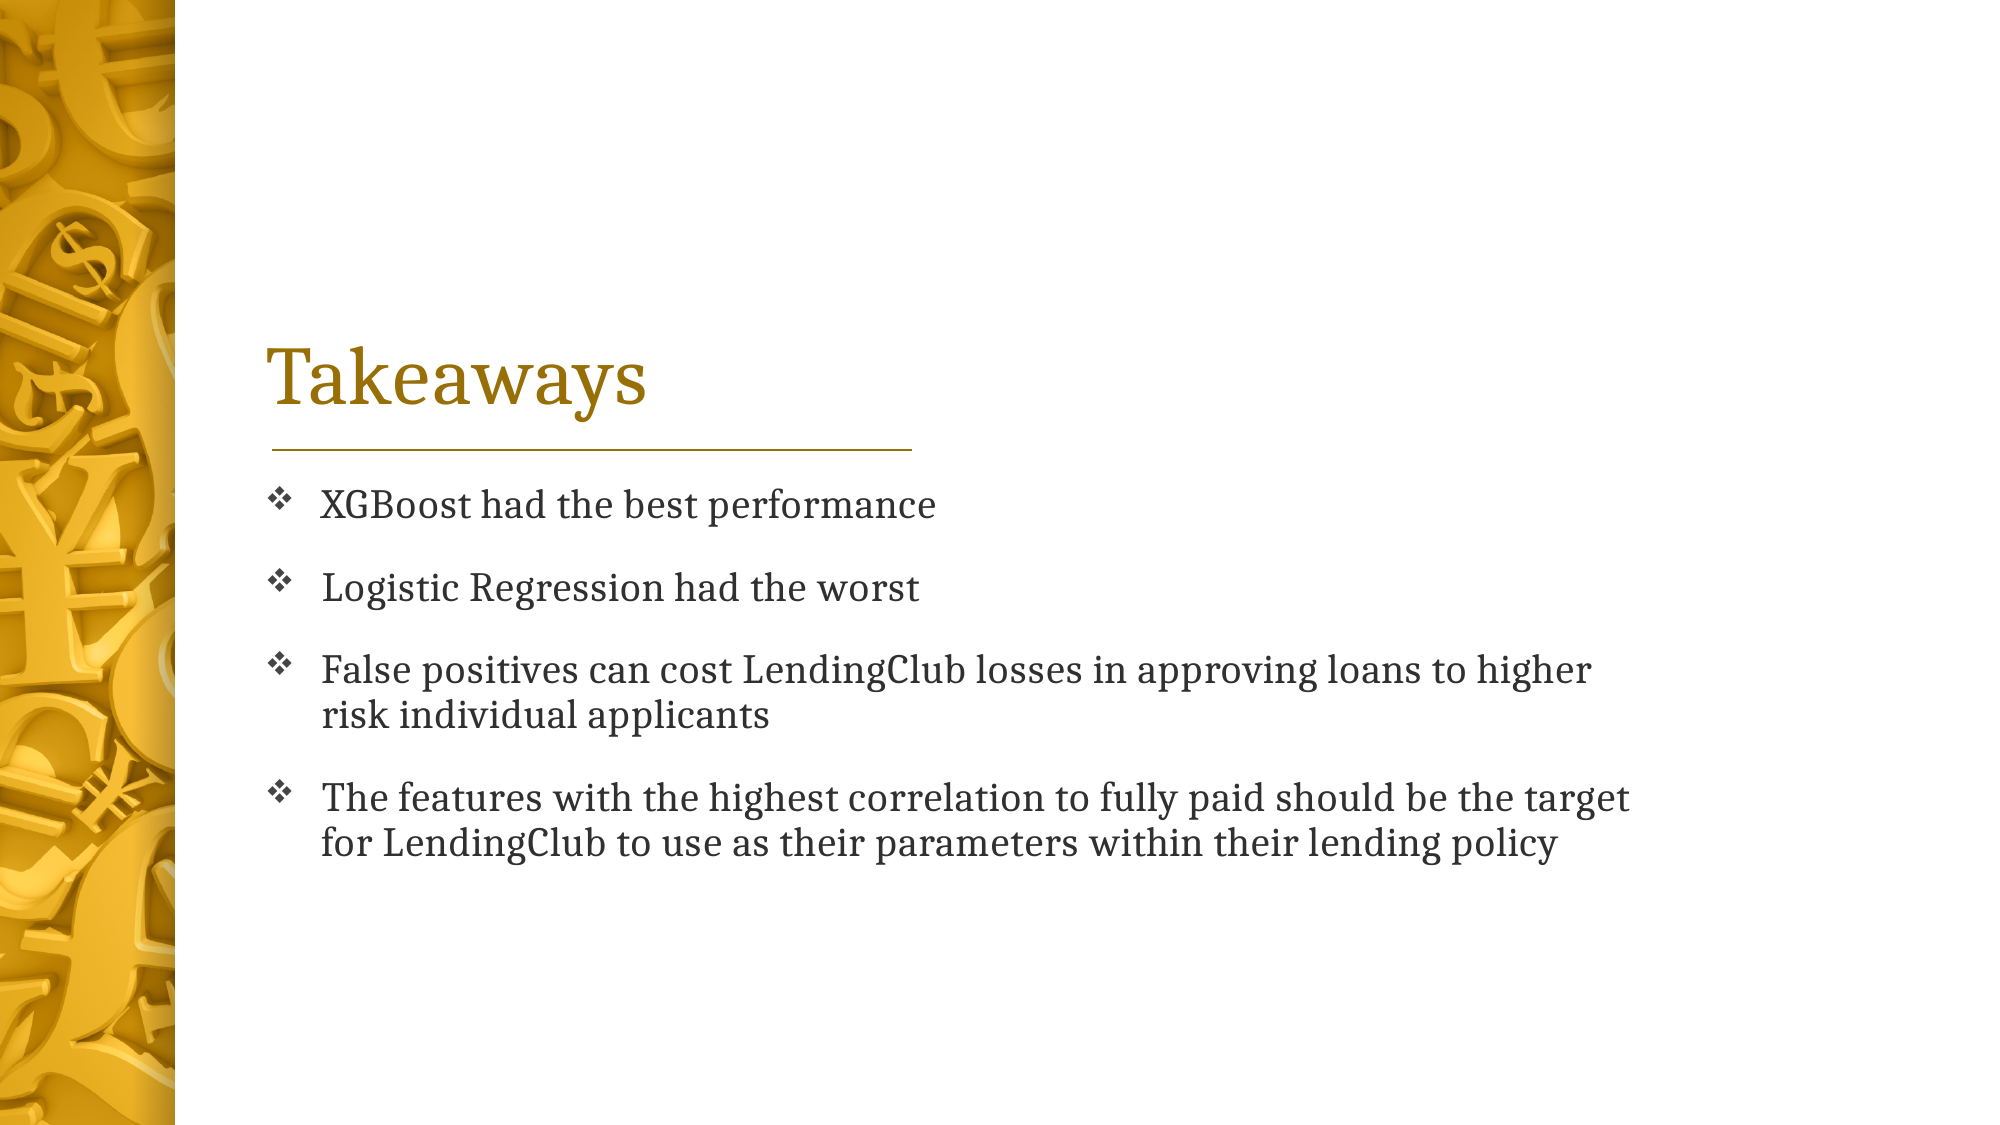

# Takeaways
XGBoost had the best performance
Logistic Regression had the worst
False positives can cost LendingClub losses in approving loans to higher risk individual applicants
The features with the highest correlation to fully paid should be the target for LendingClub to use as their parameters within their lending policy